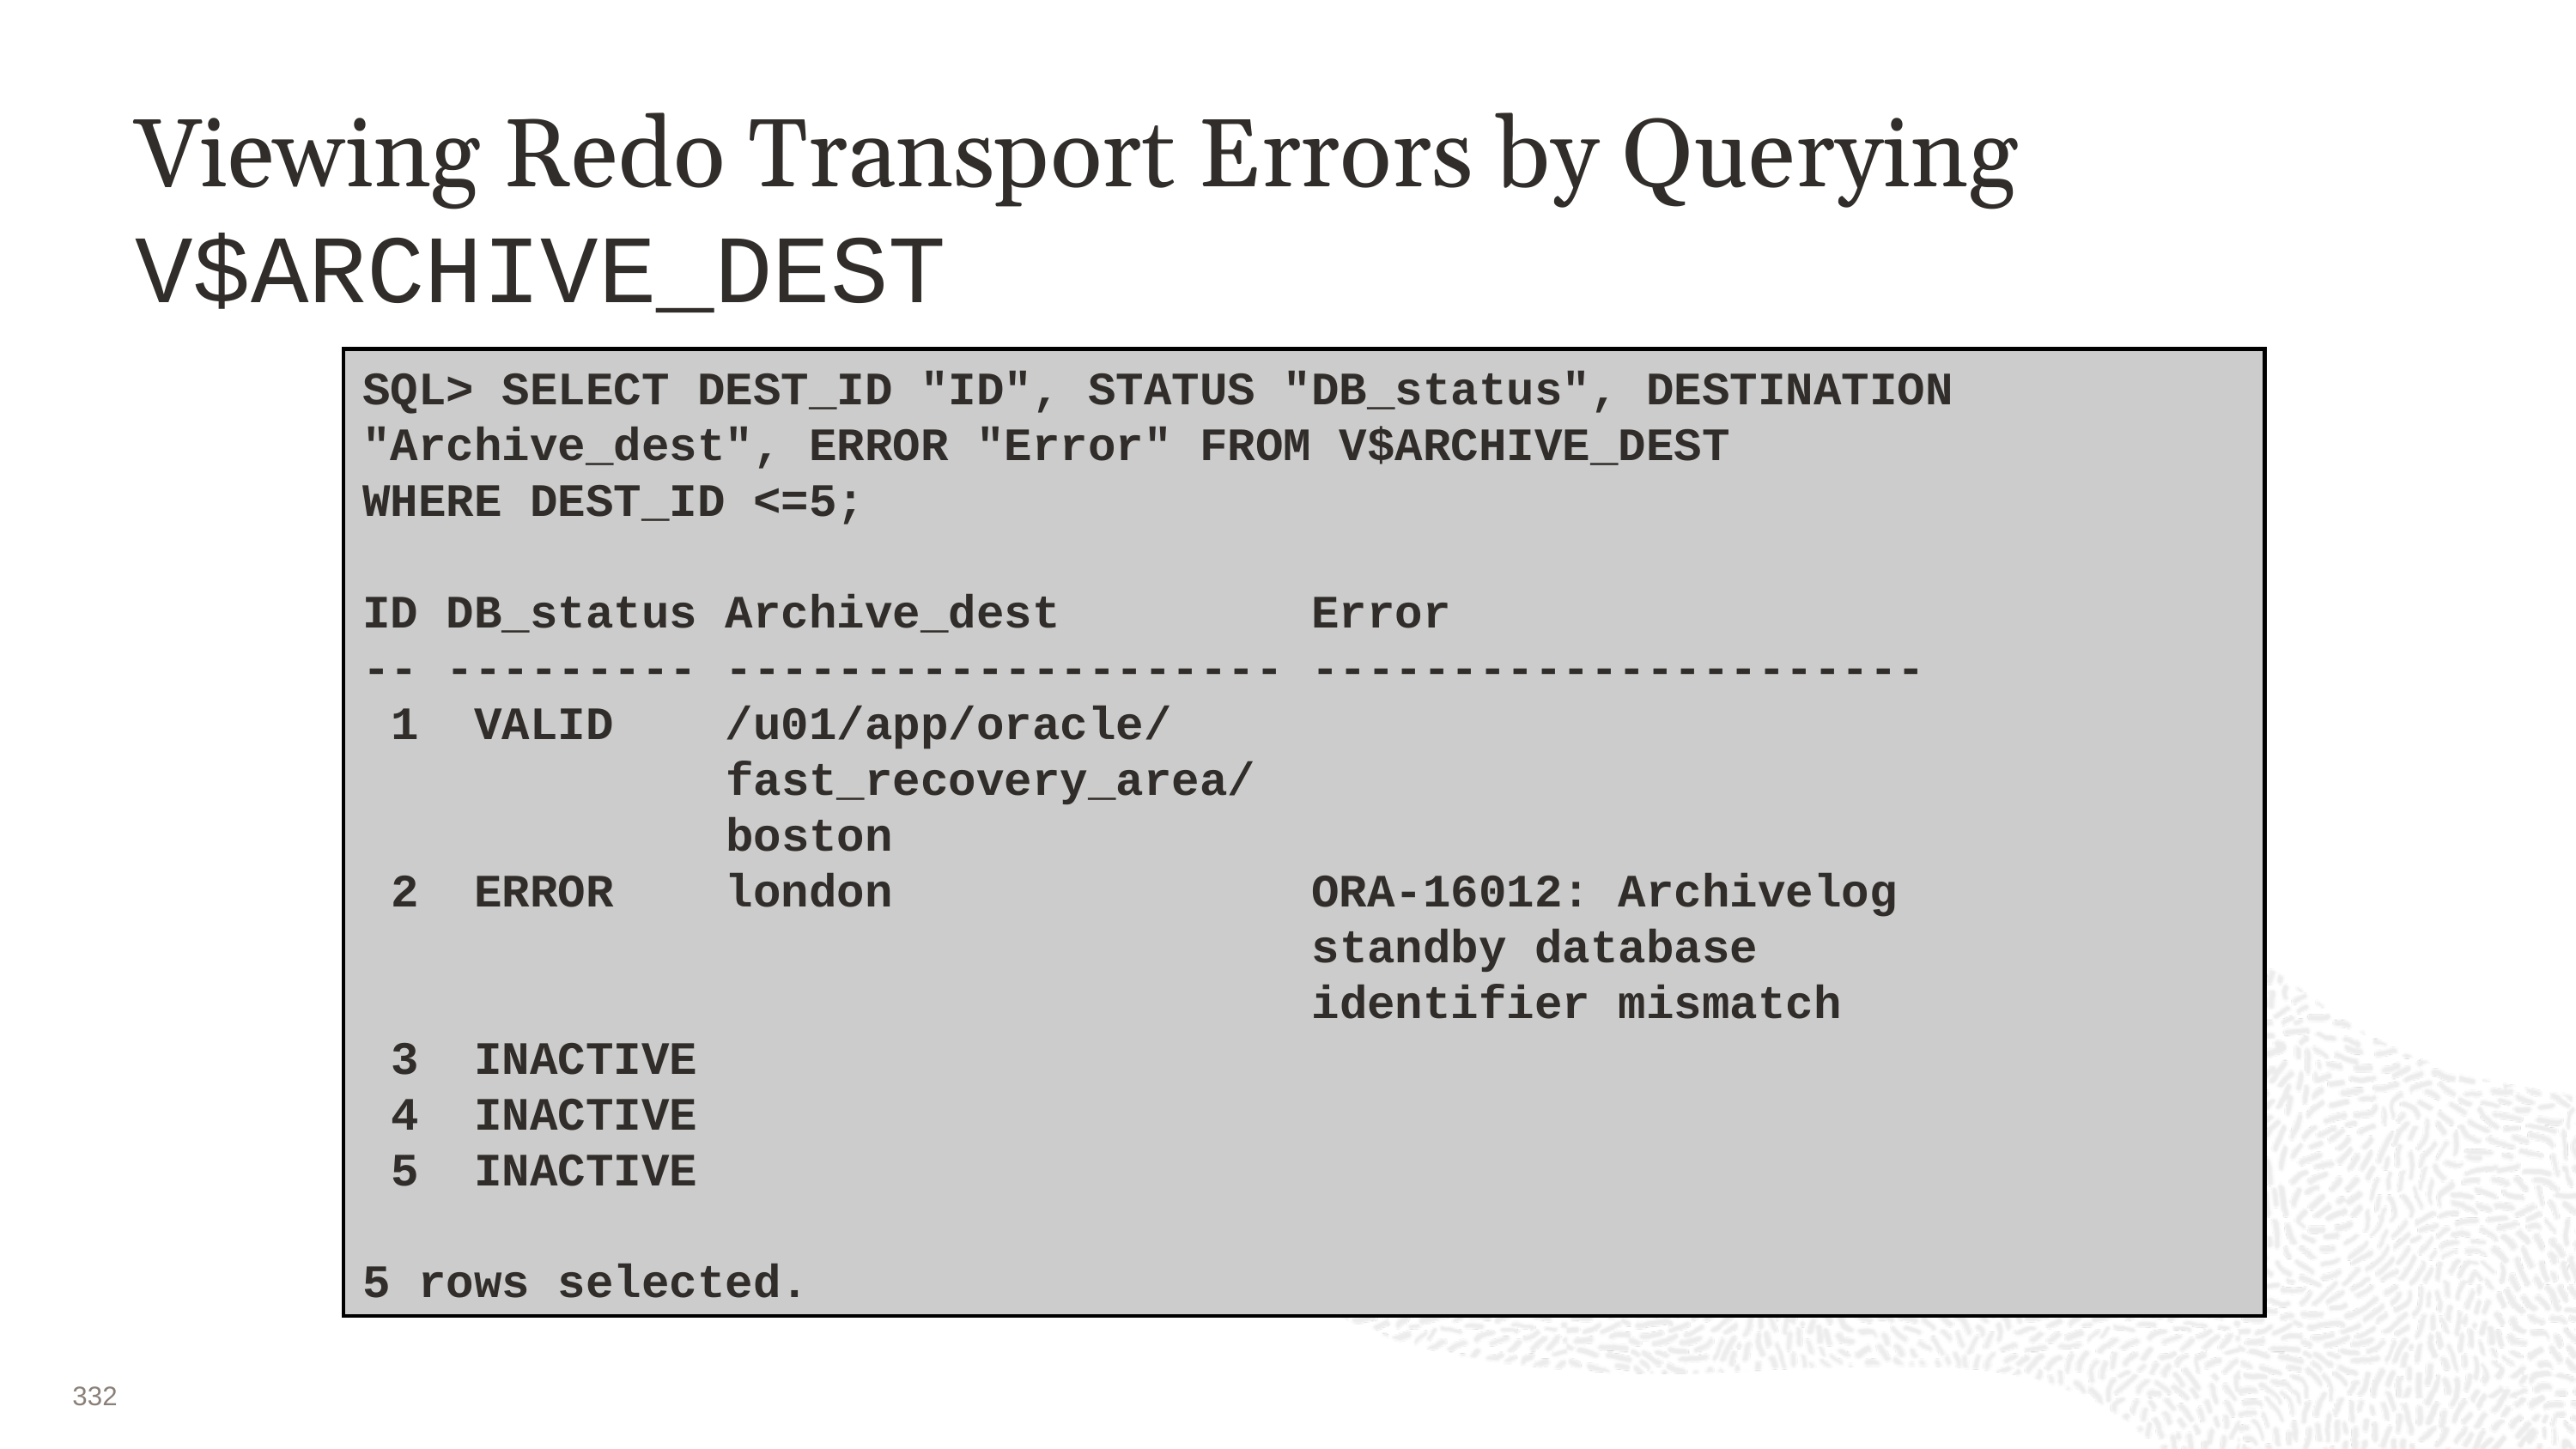

# Viewing Redo Transport Errors by Querying V$ARCHIVE_DEST
SQL> SELECT DEST_ID "ID", STATUS "DB_status", DESTINATION "Archive_dest", ERROR "Error" FROM V$ARCHIVE_DEST
WHERE DEST_ID <=5;

ID DB_status Archive_dest         Error
-- --------- -------------------- ----------------------
 1  VALID    /u01/app/oracle/
             fast_recovery_area/
             boston
 2  ERROR    london               ORA-16012: Archivelog
                                  standby database
                                  identifier mismatch
 3  INACTIVE
 4  INACTIVE
 5  INACTIVE

5 rows selected.